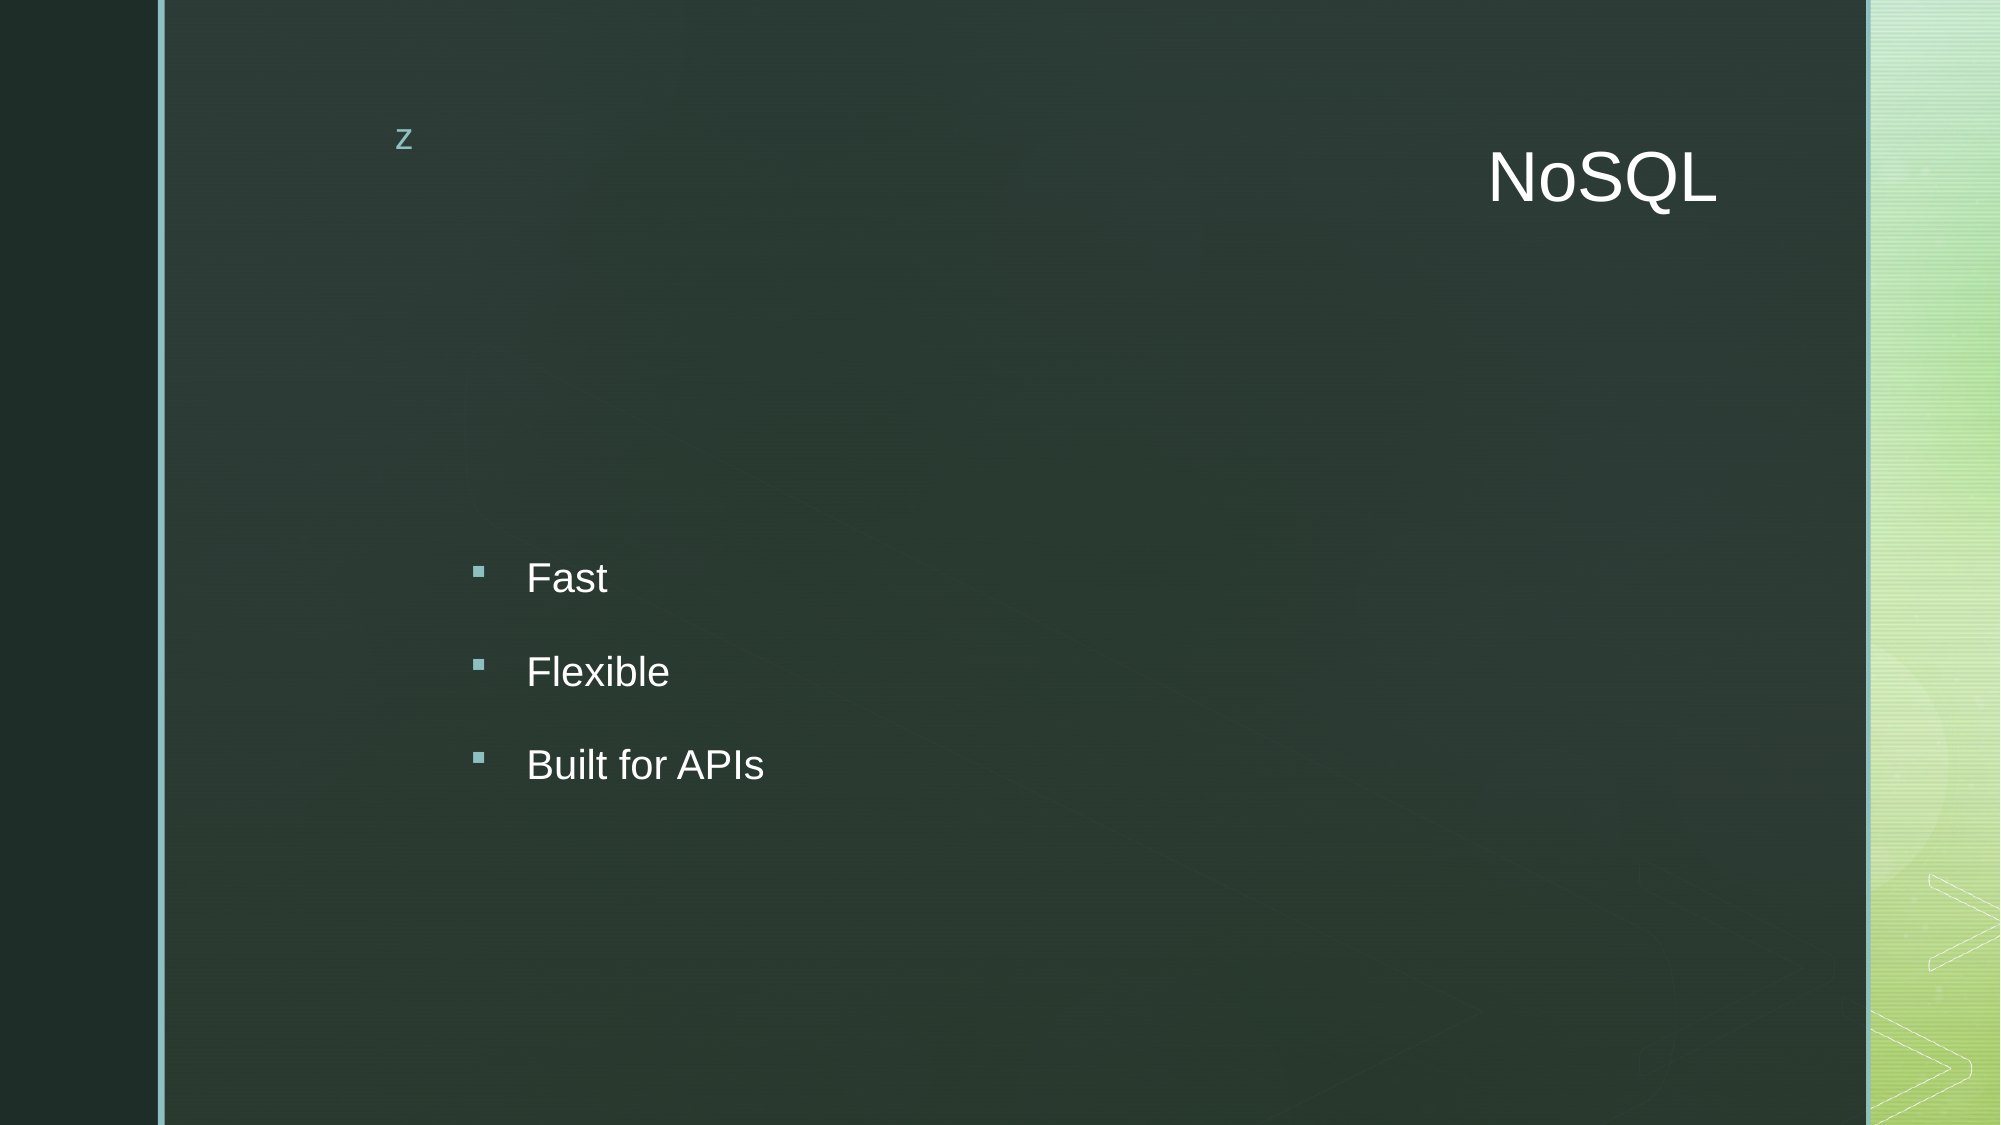

# NoSQL
Fast
Flexible
Built for APIs